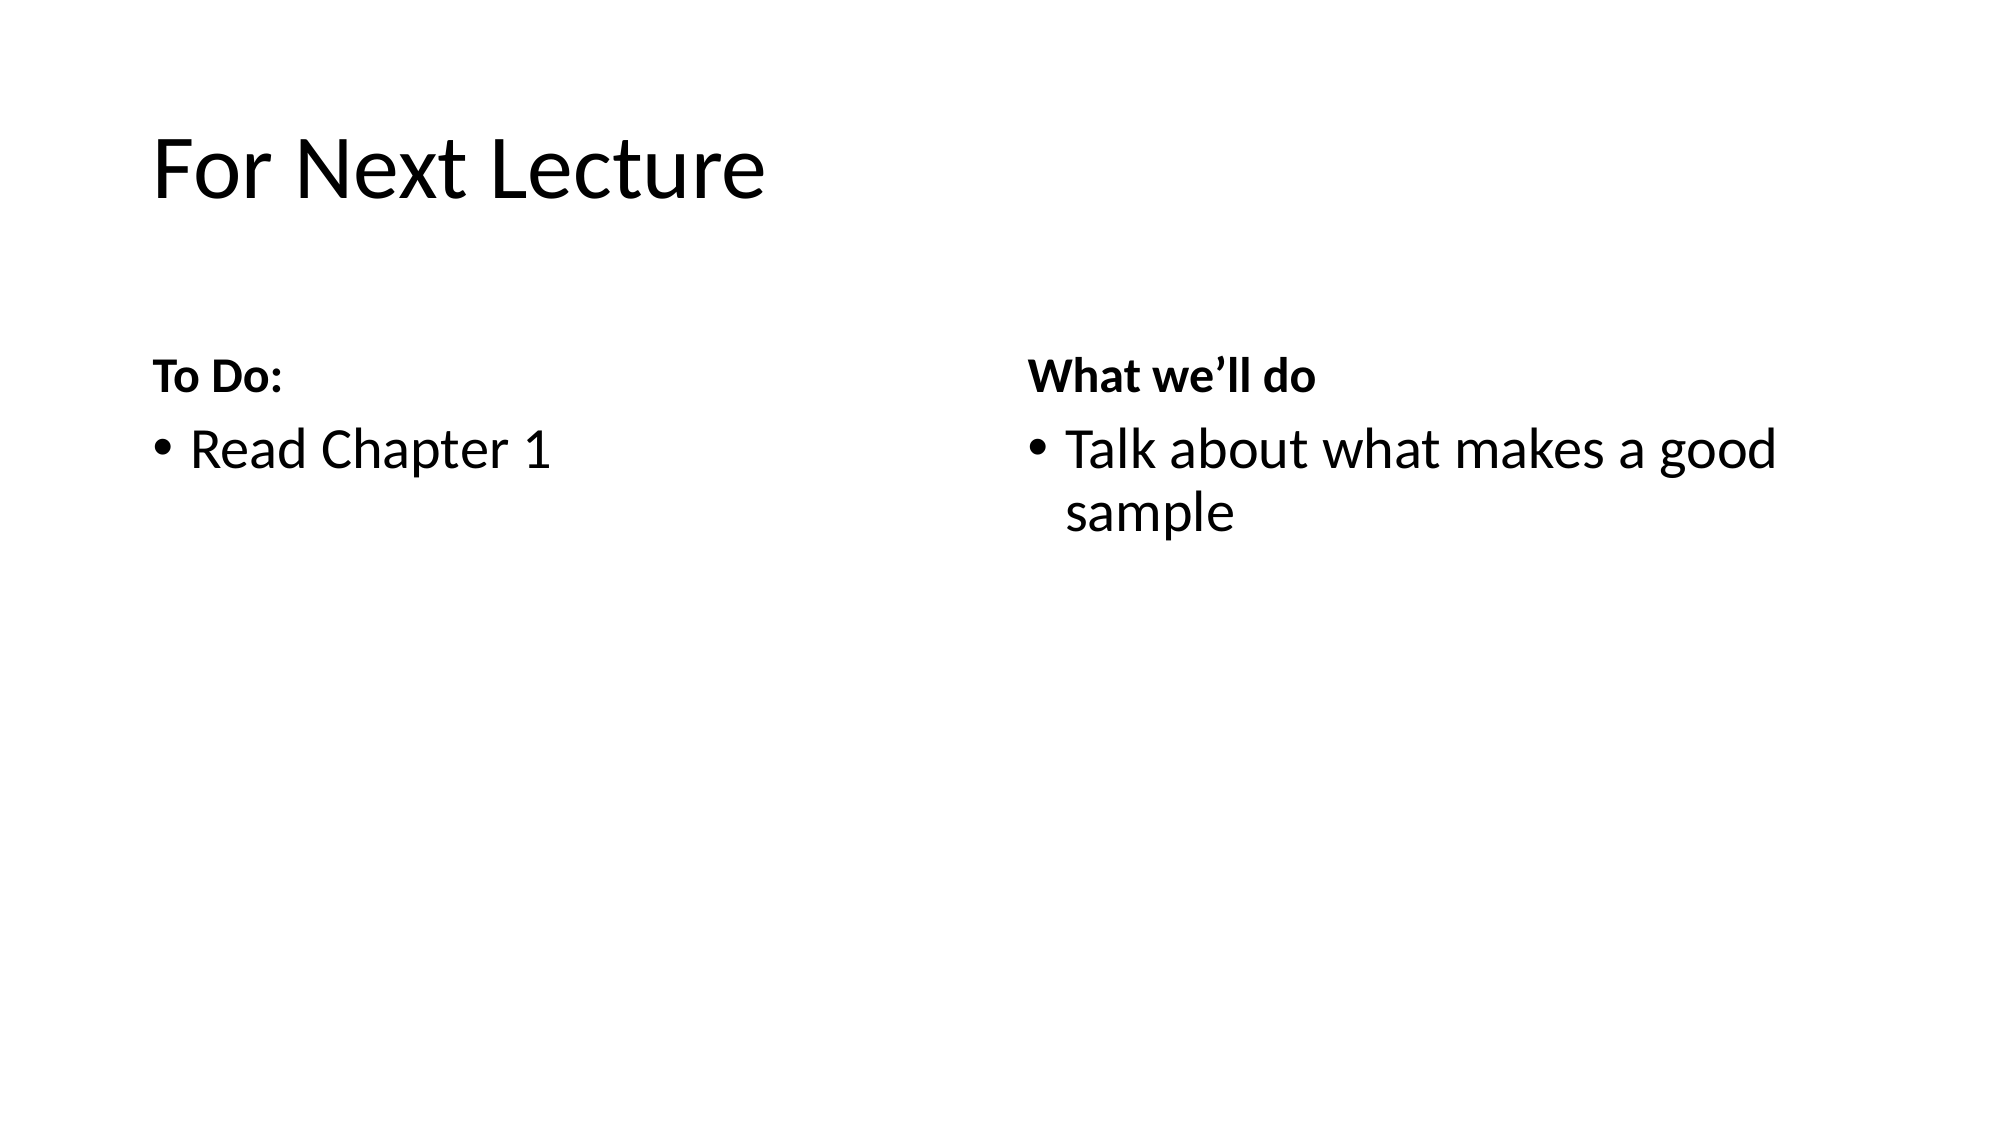

# For Next Lecture
To Do:
What we’ll do
Read Chapter 1
Talk about what makes a good sample